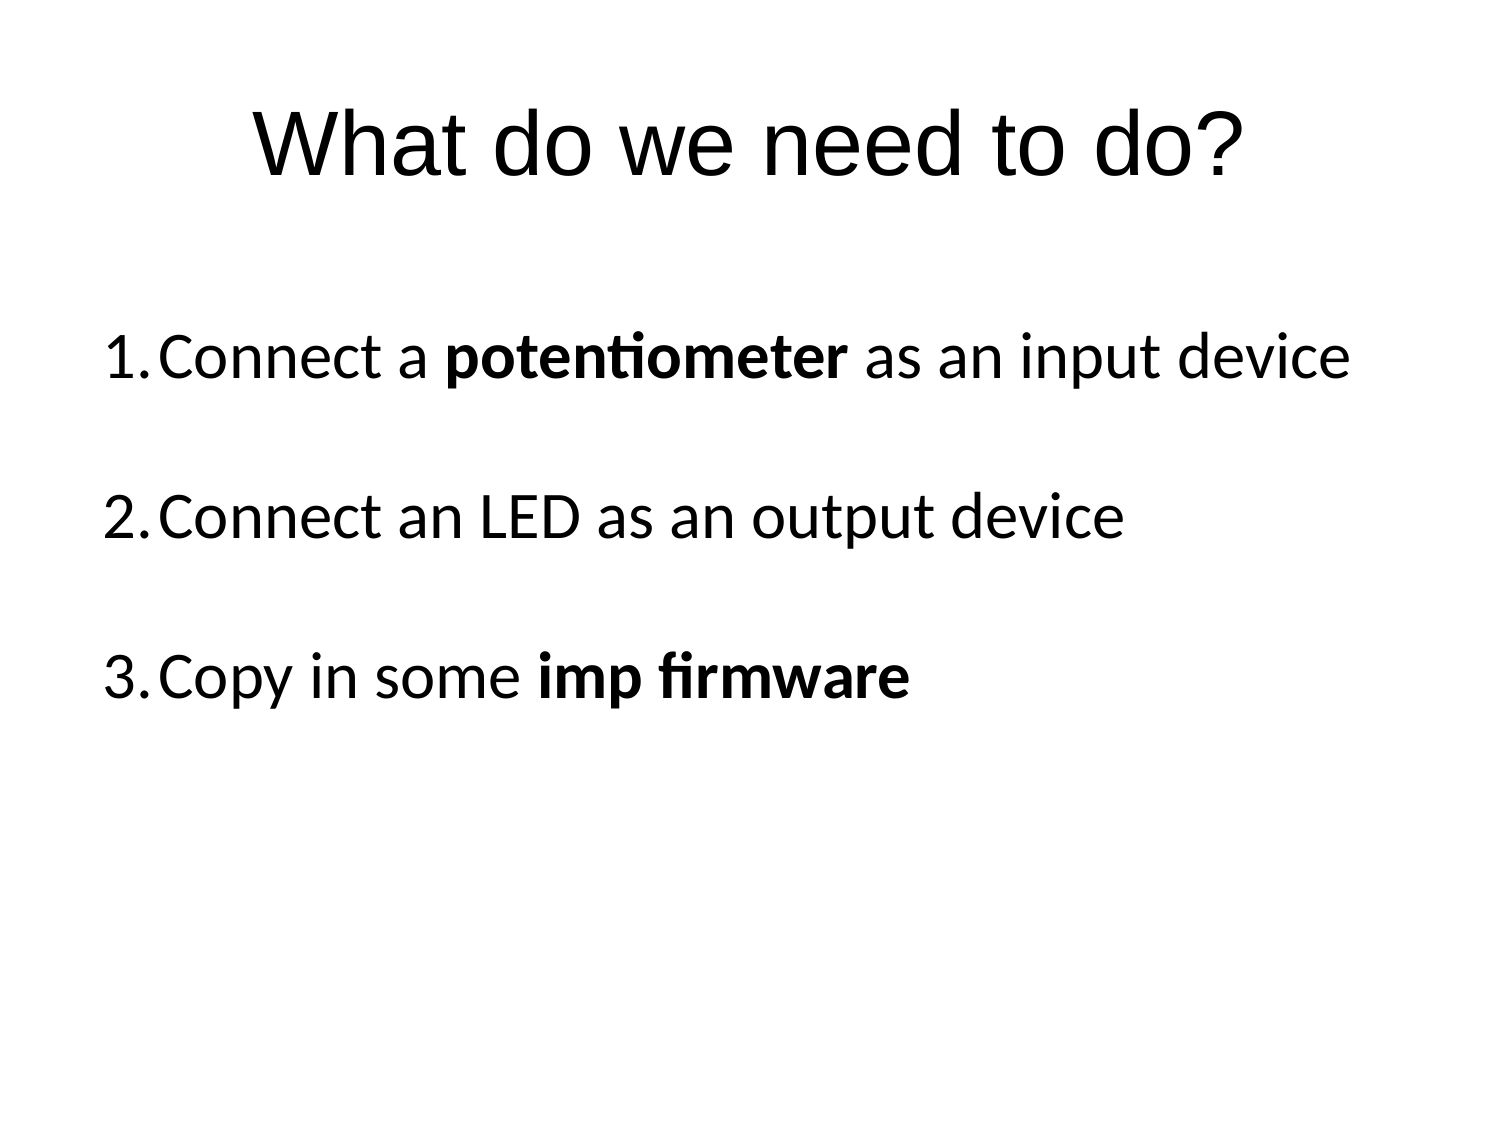

# What do we need to do?
Connect a potentiometer as an input device
Connect an LED as an output device
Copy in some imp firmware